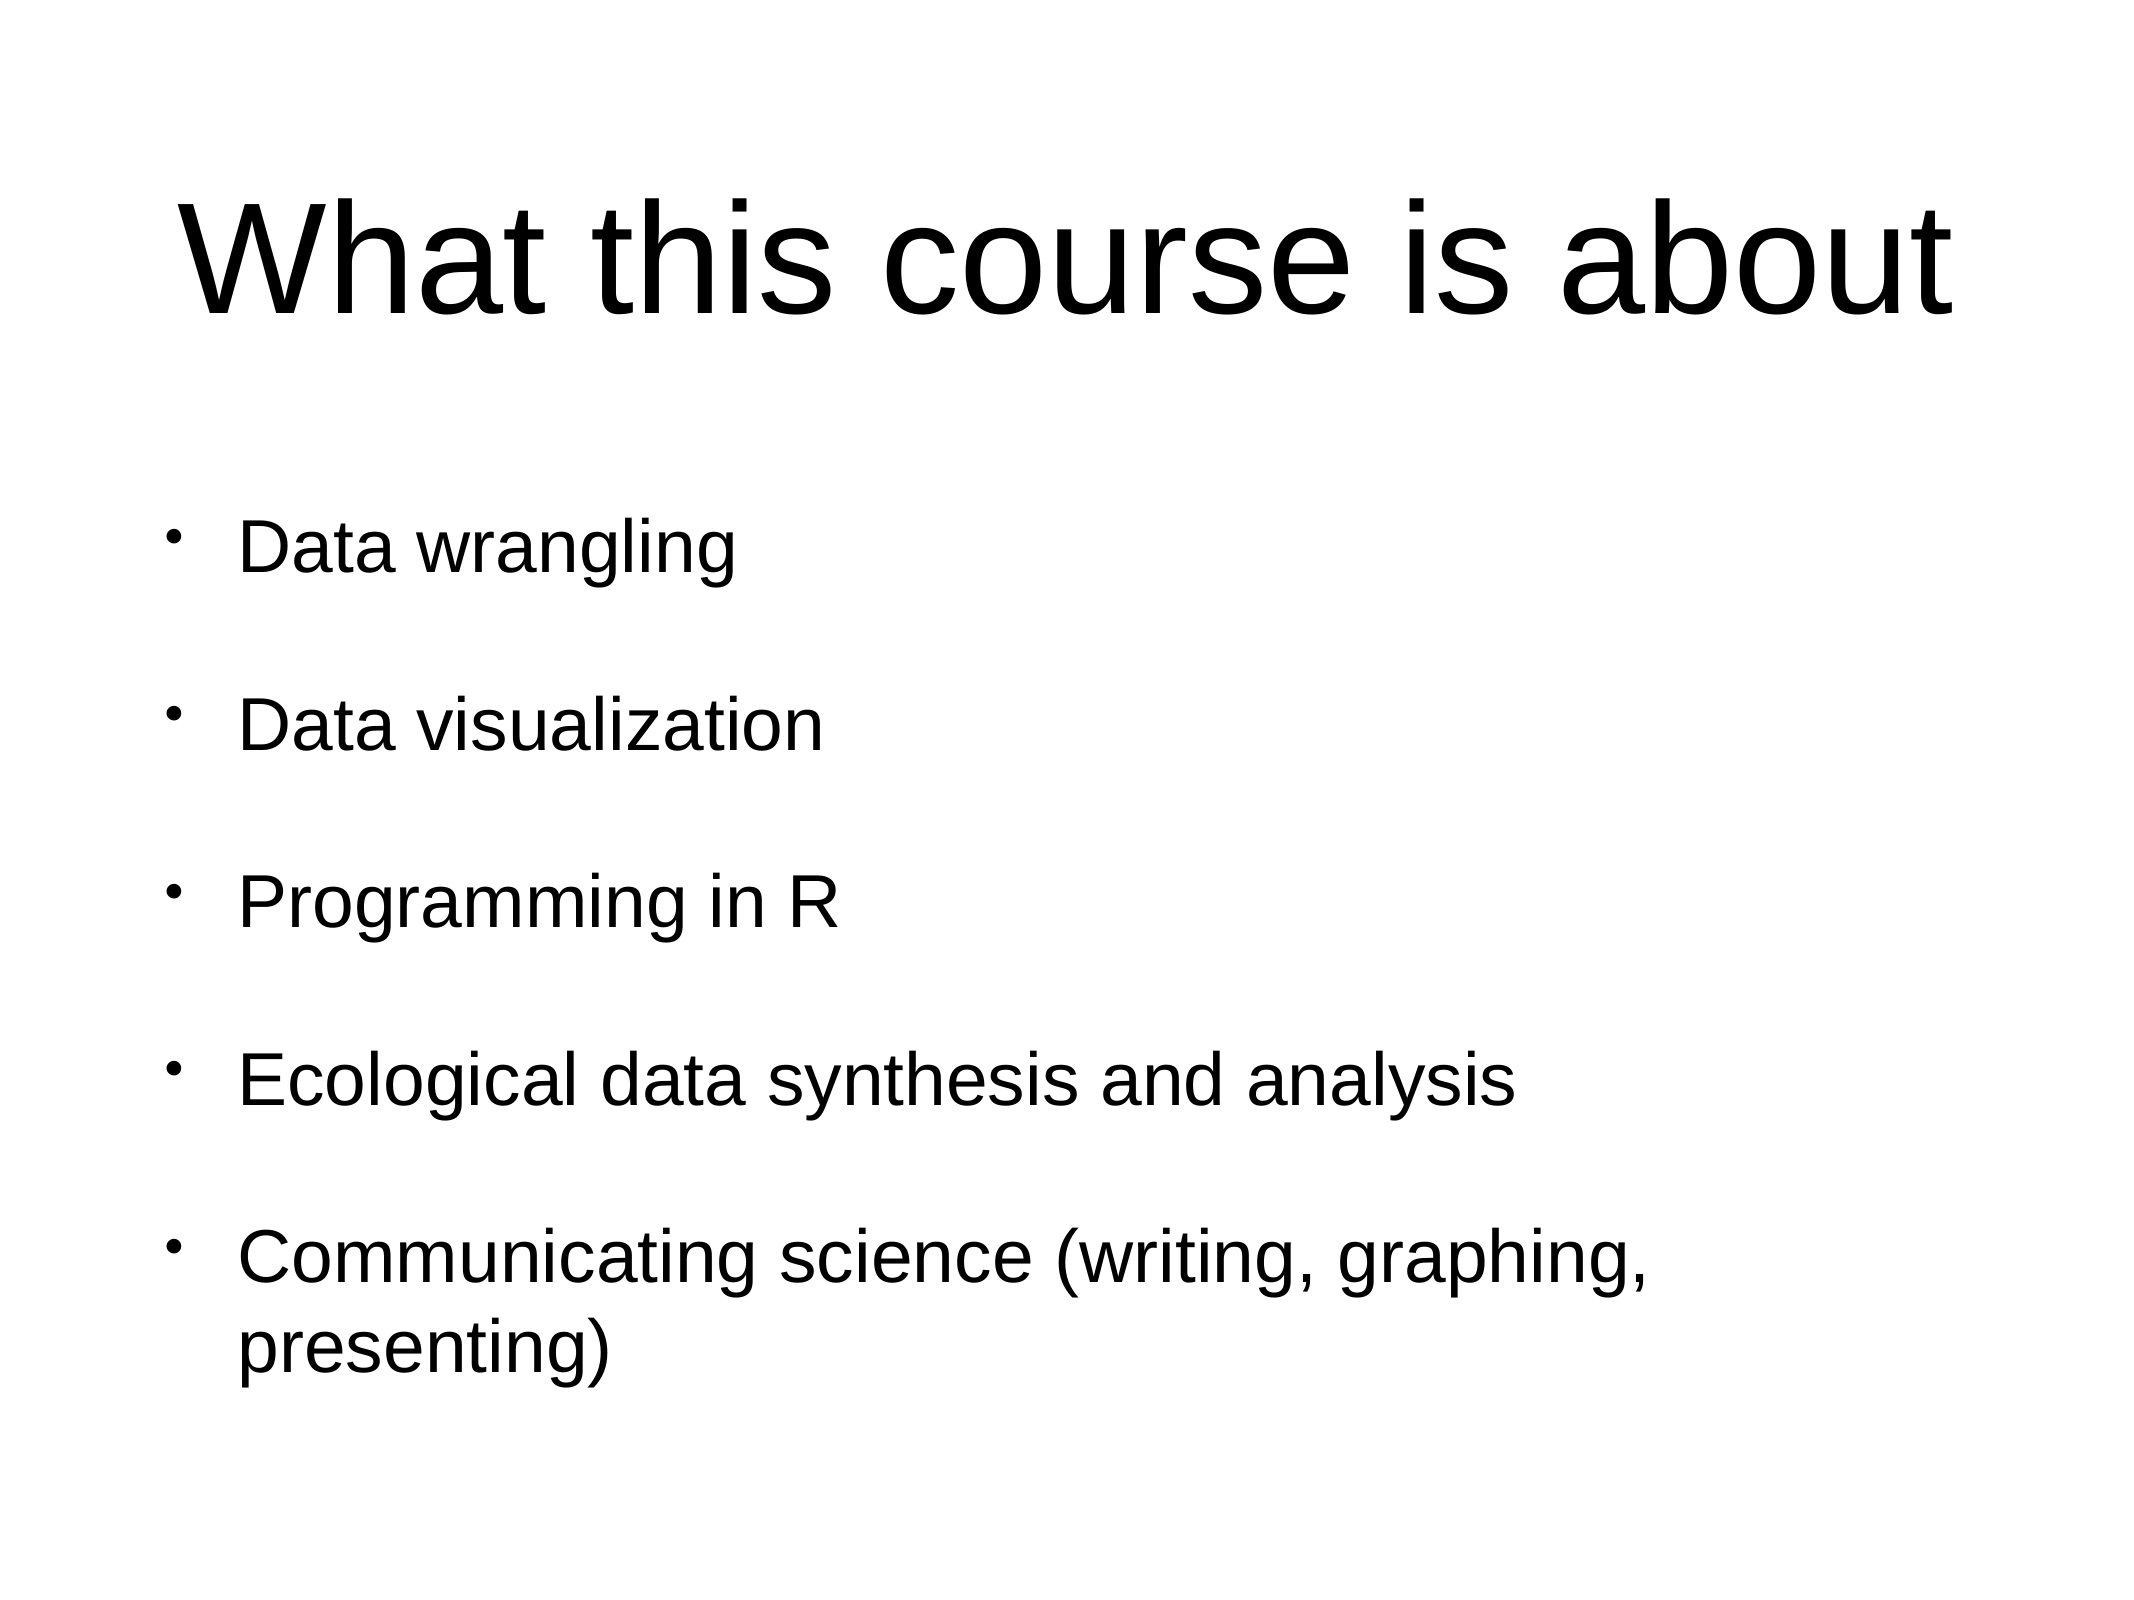

# What this course is about
Data wrangling
Data visualization
Programming in R
Ecological data synthesis and analysis
Communicating science (writing, graphing, presenting)